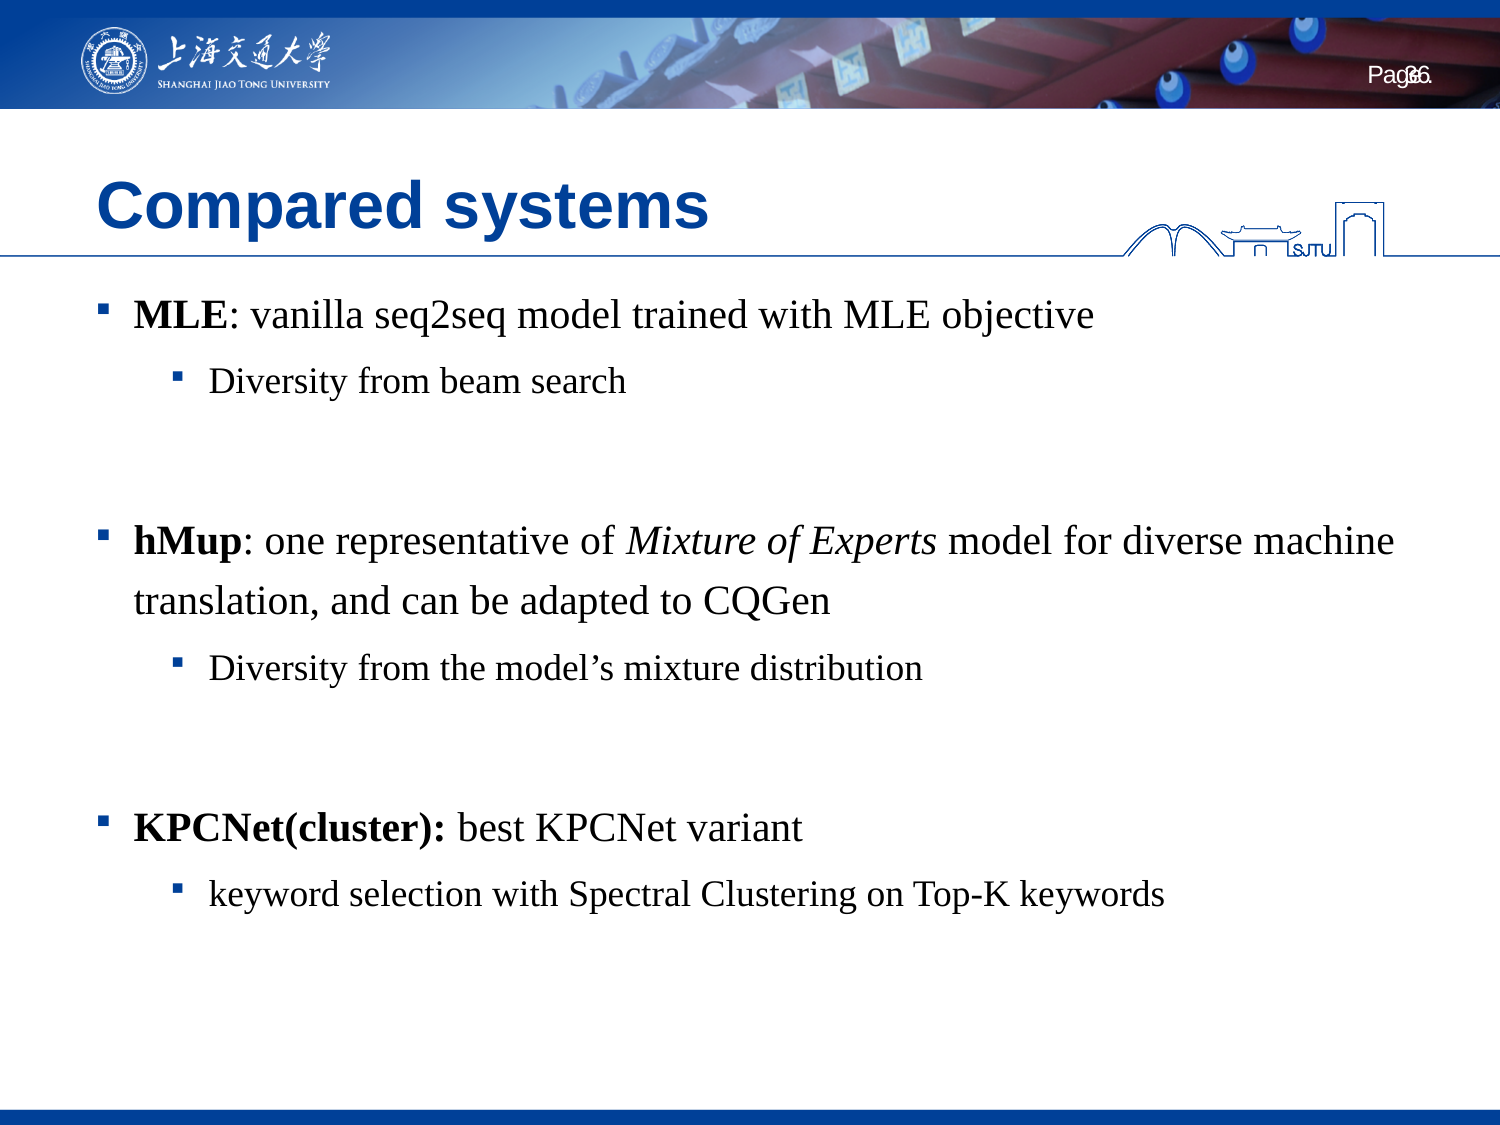

# Compared systems
MLE: vanilla seq2seq model trained with MLE objective
Diversity from beam search

hMup: one representative of Mixture of Experts model for diverse machine translation, and can be adapted to CQGen
Diversity from the model’s mixture distribution

KPCNet(cluster): best KPCNet variant
keyword selection with Spectral Clustering on Top-K keywords